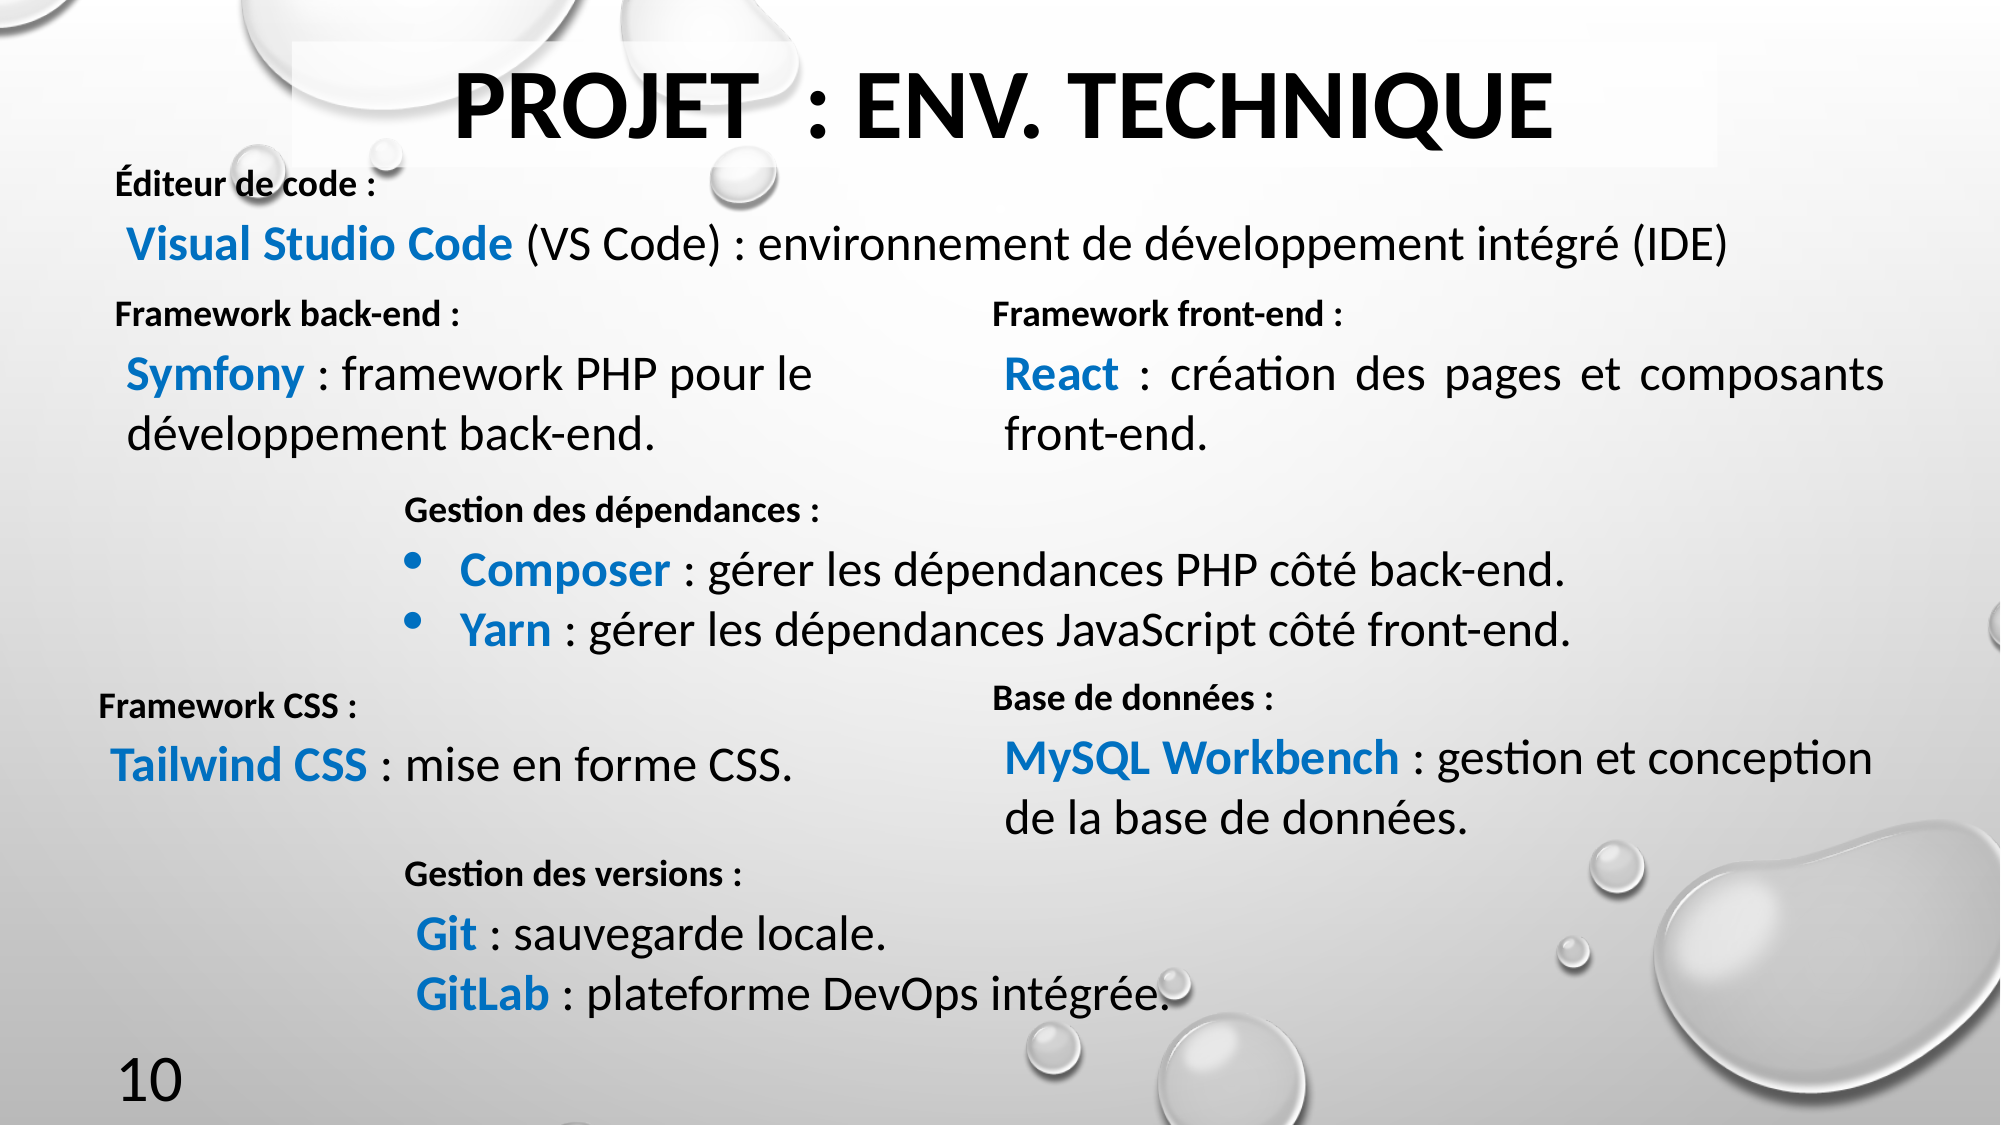

# PROJET  : Env. Technique
Éditeur de code :
Visual Studio Code (VS Code) : environnement de développement intégré (IDE)
Framework back-end :
Symfony : framework PHP pour le développement back-end.
Framework front-end :
React : création des pages et composants front-end.
Gestion des dépendances :
Composer : gérer les dépendances PHP côté back-end.
Yarn : gérer les dépendances JavaScript côté front-end.
Base de données :
MySQL Workbench : gestion et conception de la base de données.
Framework CSS :
Tailwind CSS : mise en forme CSS.
Gestion des versions :
Git : sauvegarde locale.
GitLab : plateforme DevOps intégrée.
10